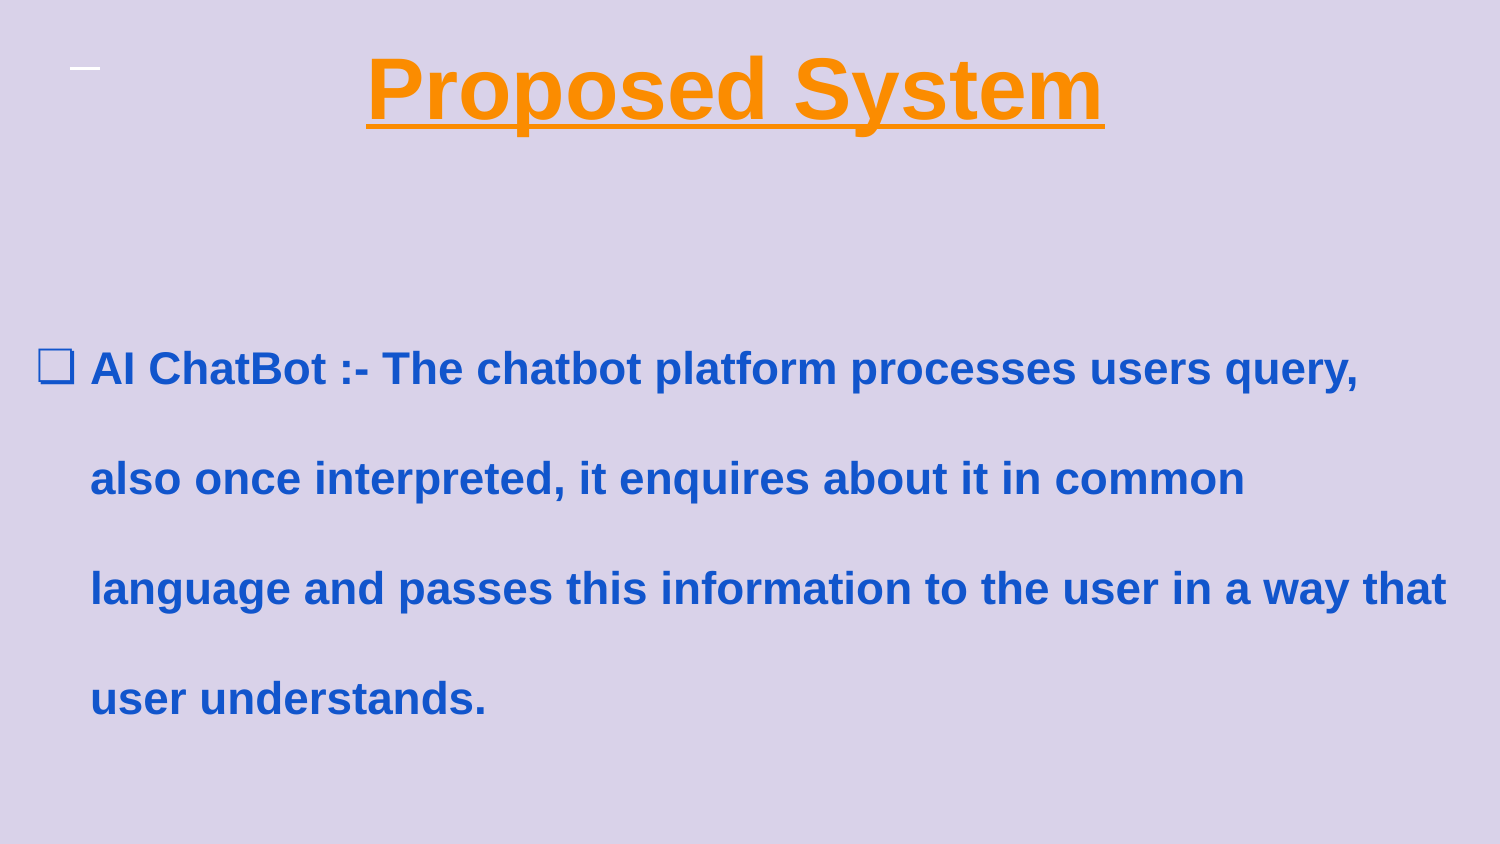

# Proposed System

AI ChatBot :- The chatbot platform processes users query, also once interpreted, it enquires about it in common language and passes this information to the user in a way that user understands.